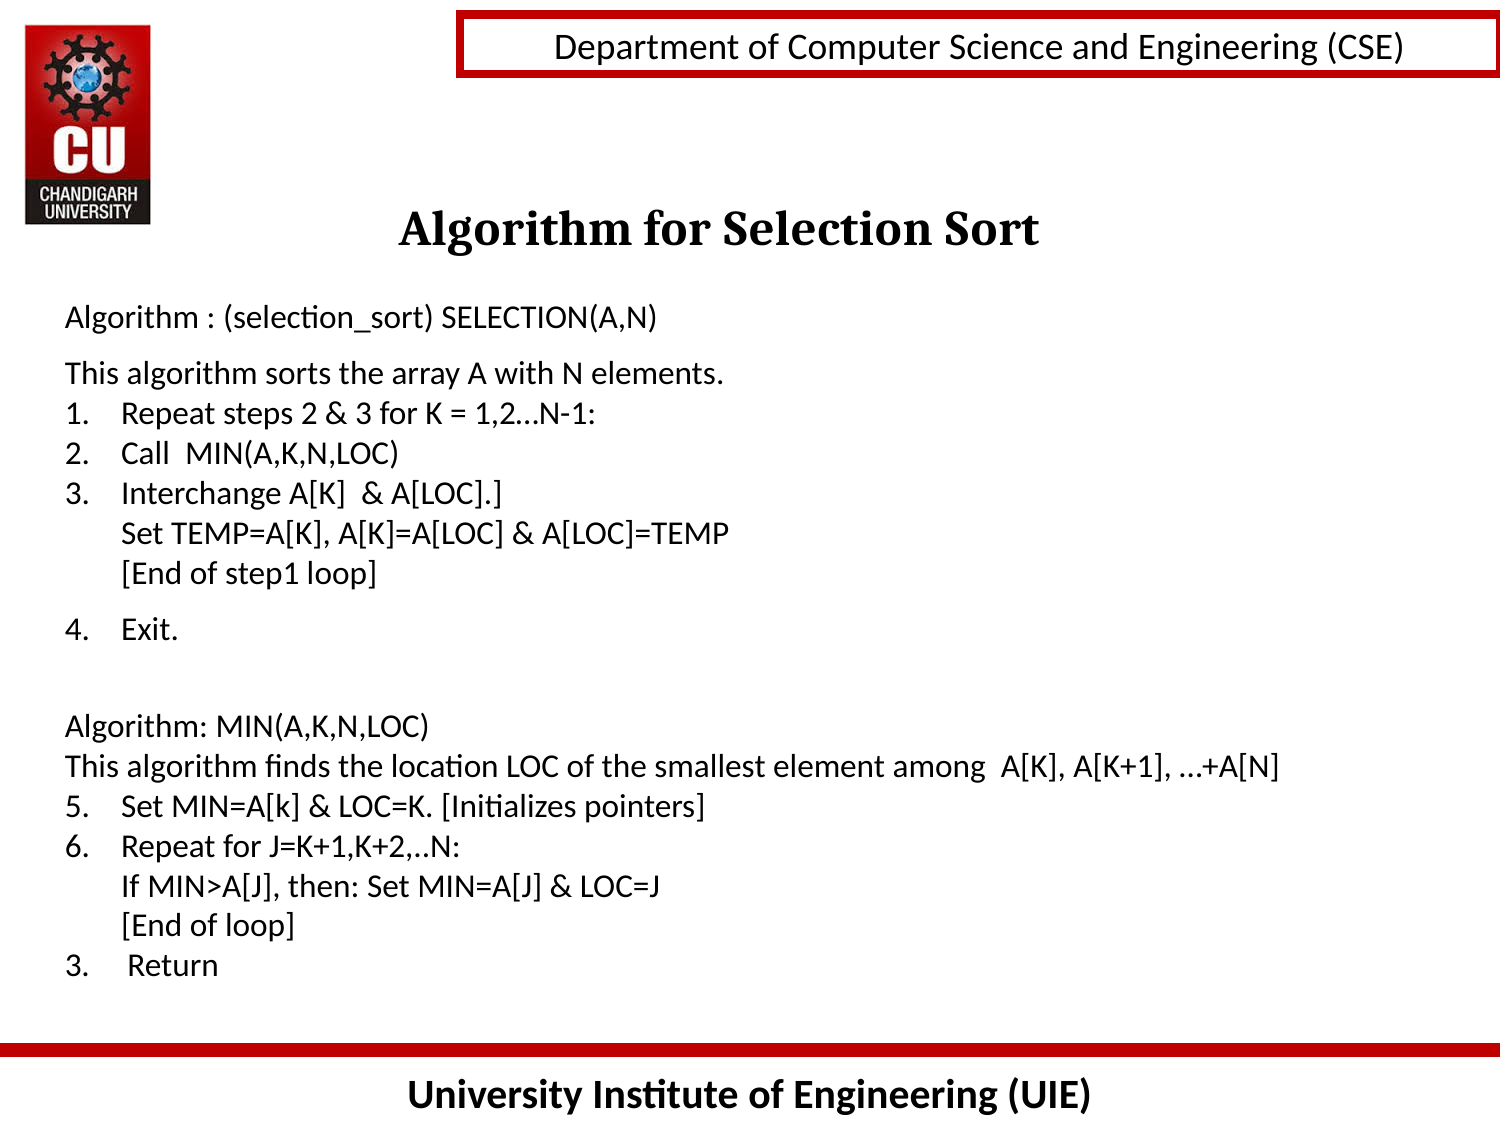

Algorithm for Selection Sort

Algorithm : (selection_sort) SELECTION(A,N)
This algorithm sorts the array A with N elements.
Repeat steps 2 & 3 for K = 1,2…N-1:
Call  MIN(A,K,N,LOC)
Interchange A[K]  & A[LOC].]
	Set TEMP=A[K], A[K]=A[LOC] & A[LOC]=TEMP
	[End of step1 loop]
Exit.

Algorithm: MIN(A,K,N,LOC)
This algorithm finds the location LOC of the smallest element among  A[K], A[K+1], …+A[N]
Set MIN=A[k] & LOC=K. [Initializes pointers]
Repeat for J=K+1,K+2,..N:
	If MIN>A[J], then: Set MIN=A[J] & LOC=J
	[End of loop]
3.     Return